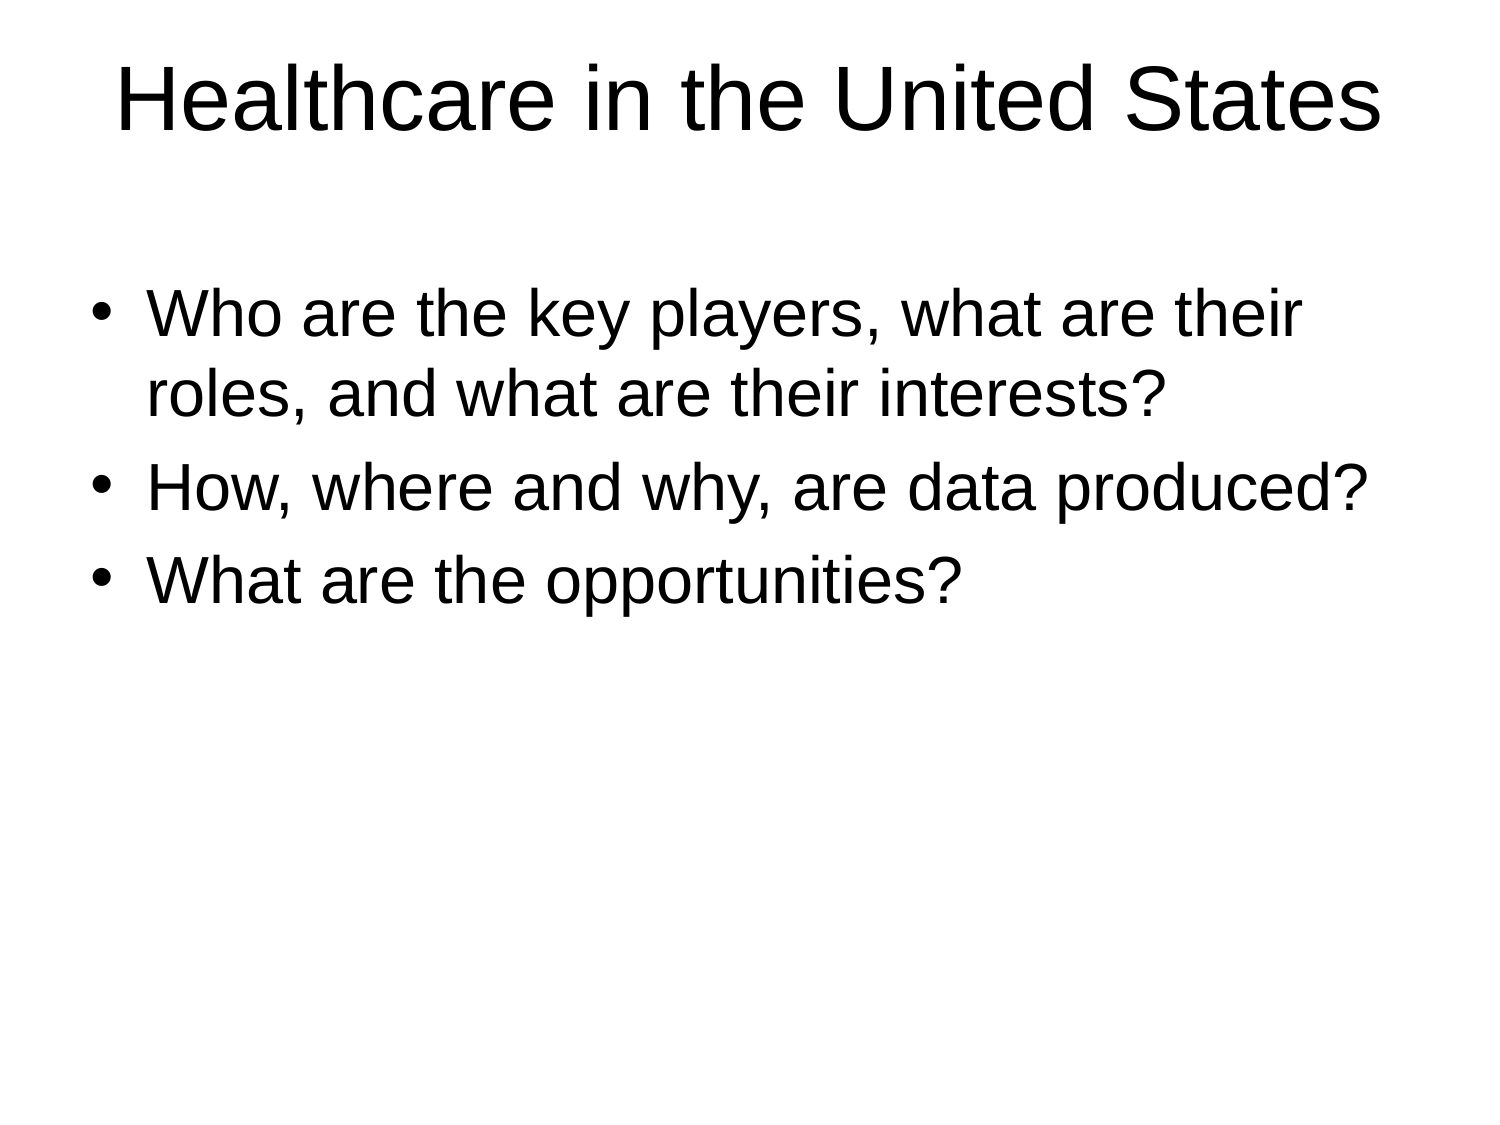

# Healthcare in the United States
Who are the key players, what are their roles, and what are their interests?
How, where and why, are data produced?
What are the opportunities?